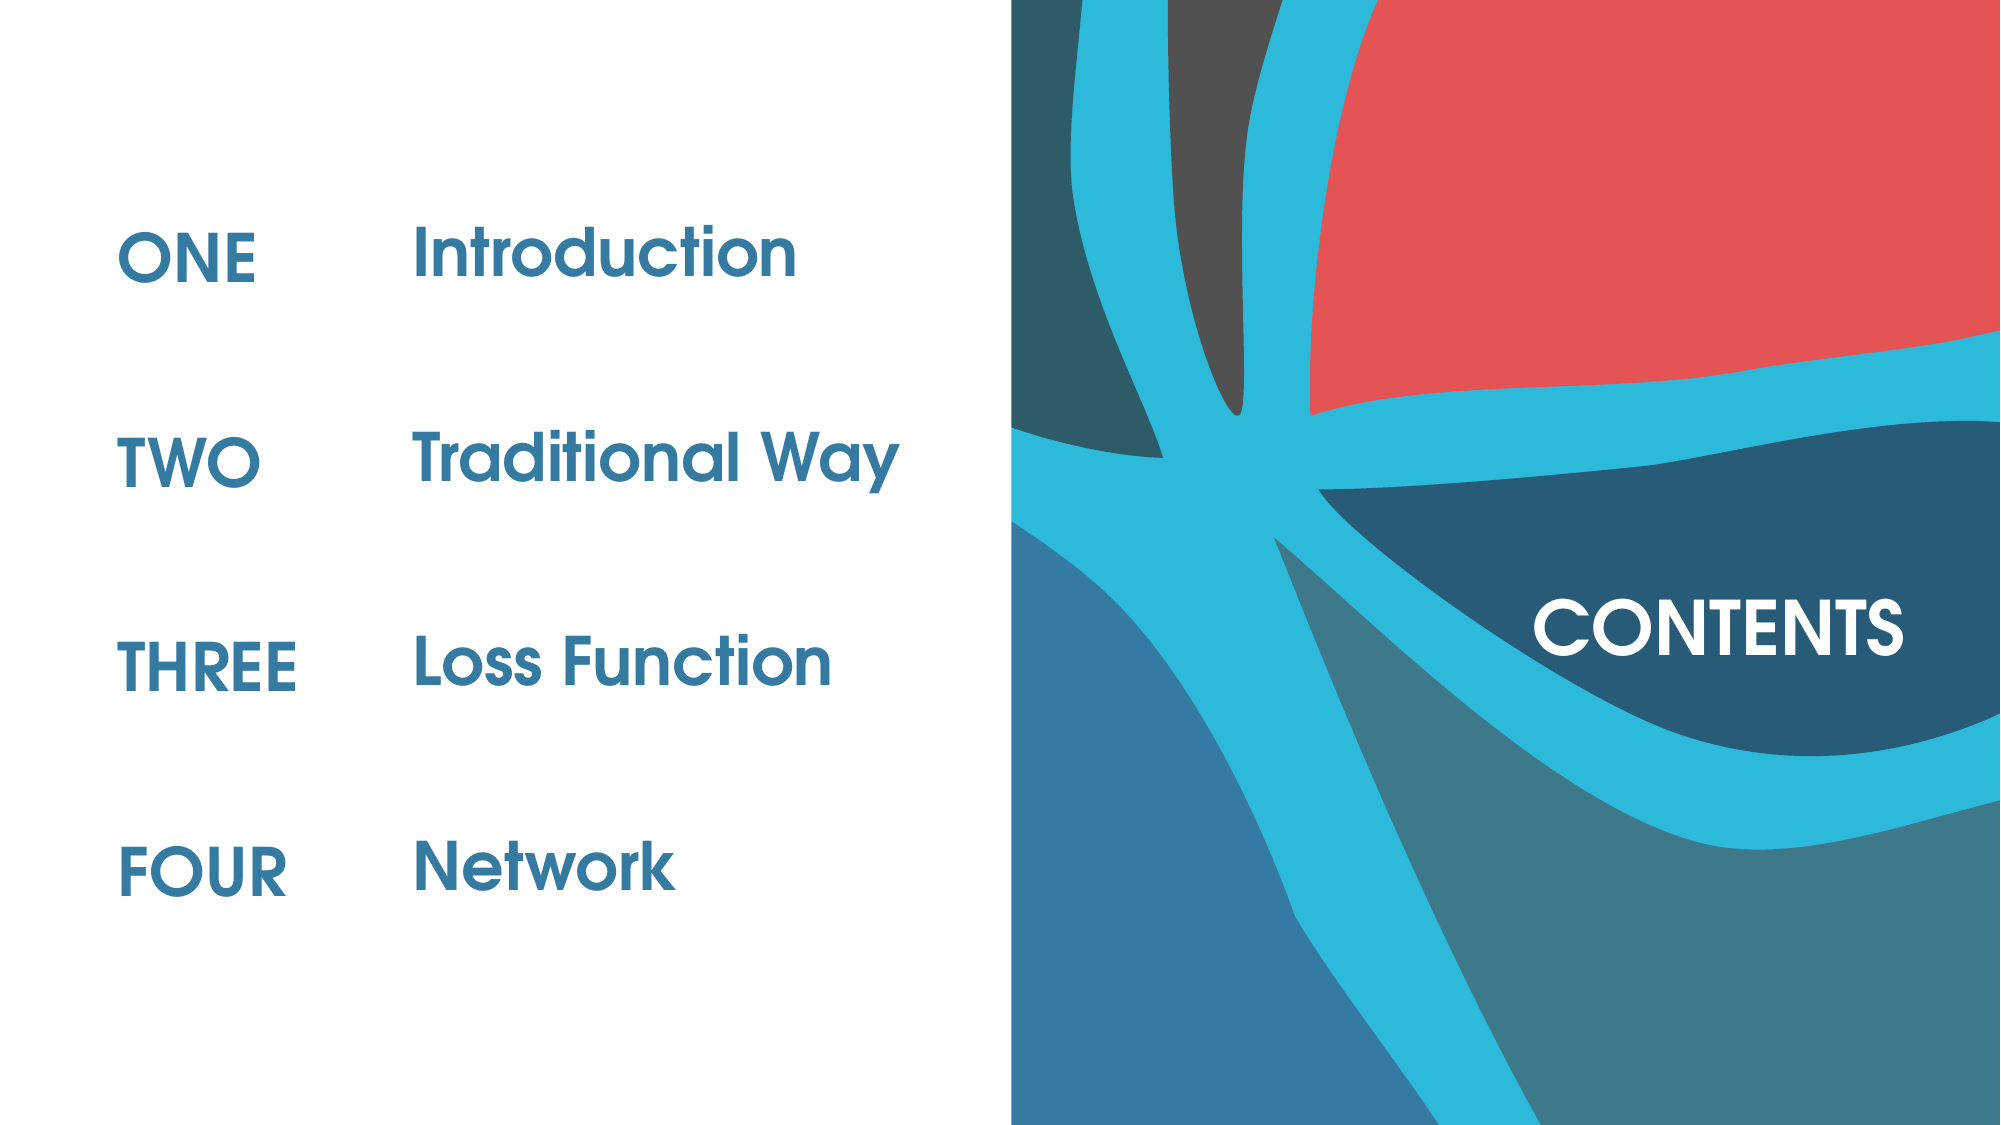

Introduction
ONE
Traditional Way
TWO
CONTENTS
Loss Function
THREE
Network
FOUR